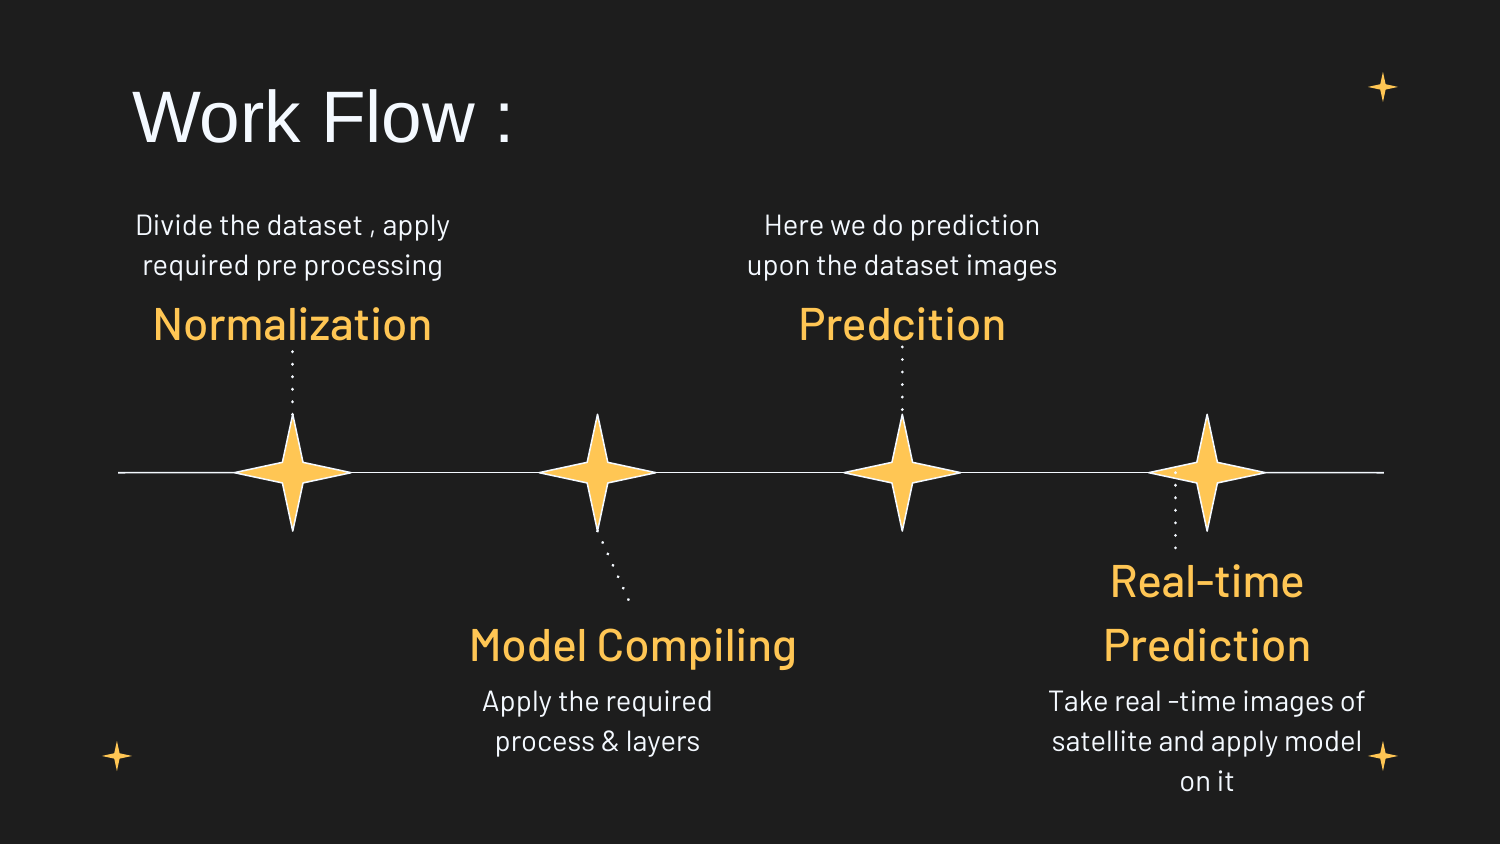

# Work Flow :
Divide the dataset , apply required pre processing
Here we do prediction upon the dataset images
Normalization
Predcition

Model Compiling
Real-time Prediction
Take real -time images of satellite and apply model on it
Apply the required process & layers